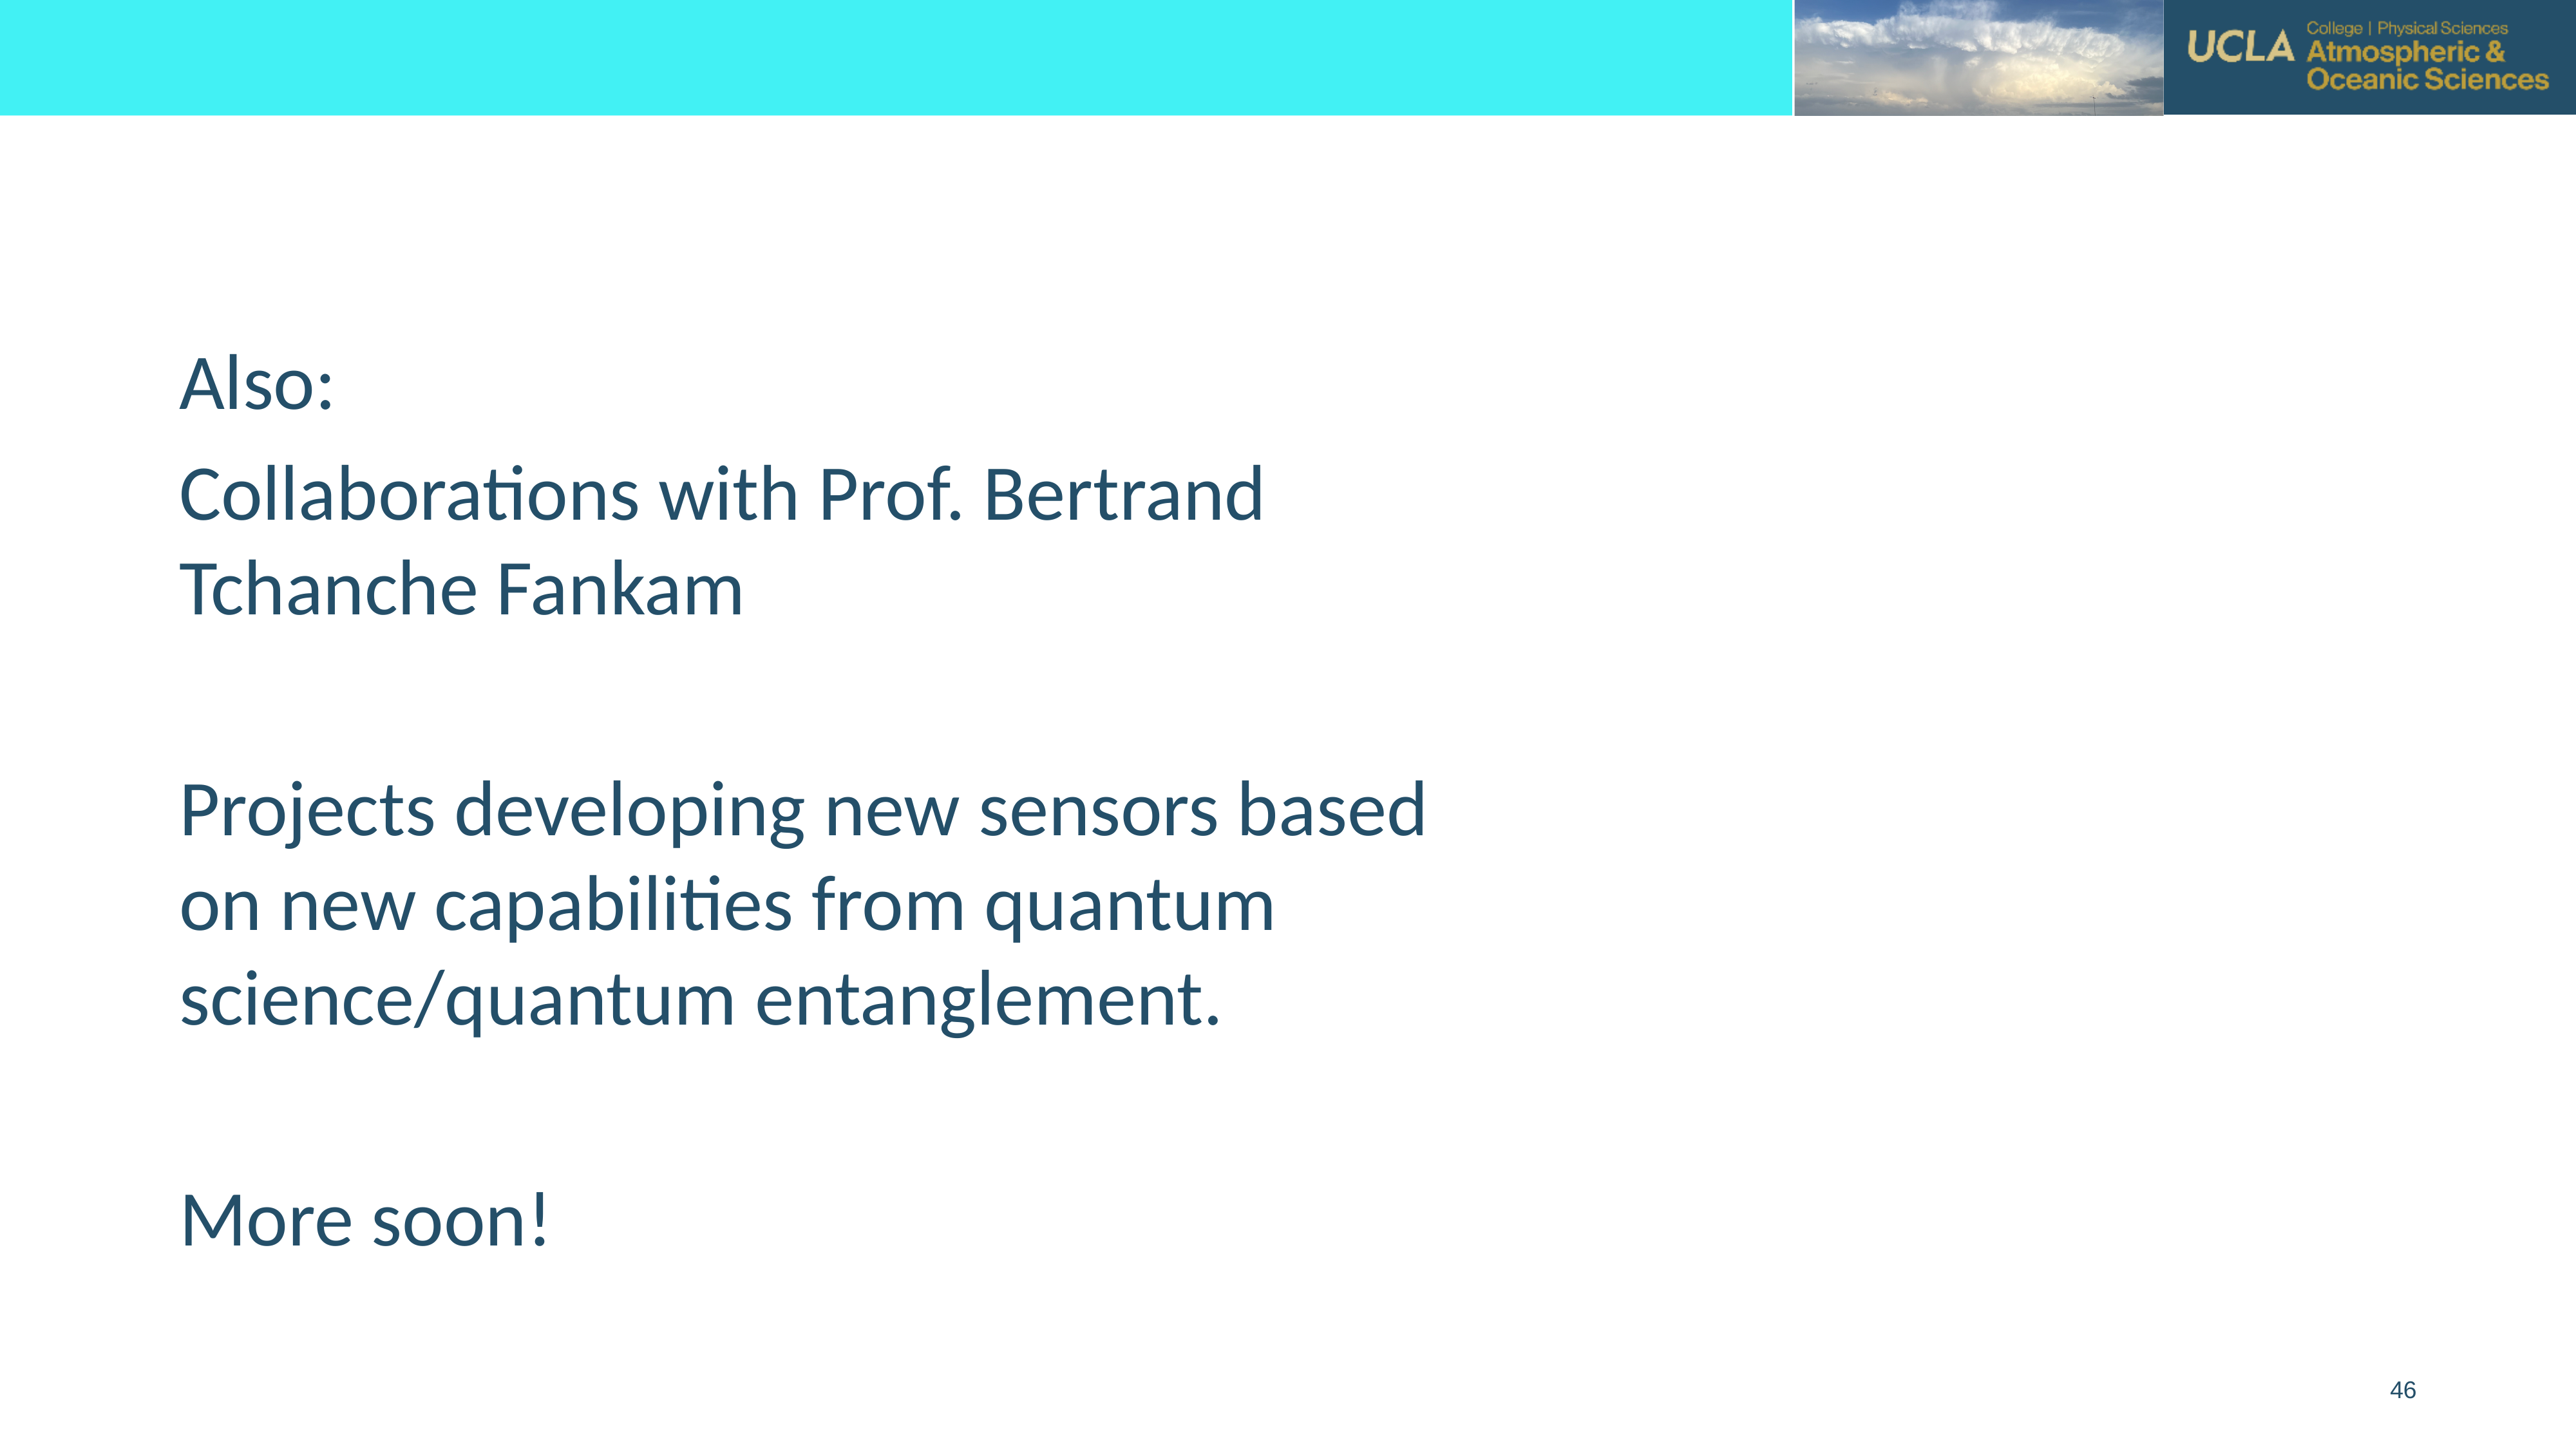

Also:
Collaborations with Prof. Bertrand Tchanche Fankam

Projects developing new sensors based on new capabilities from quantum science/quantum entanglement.

More soon!
46